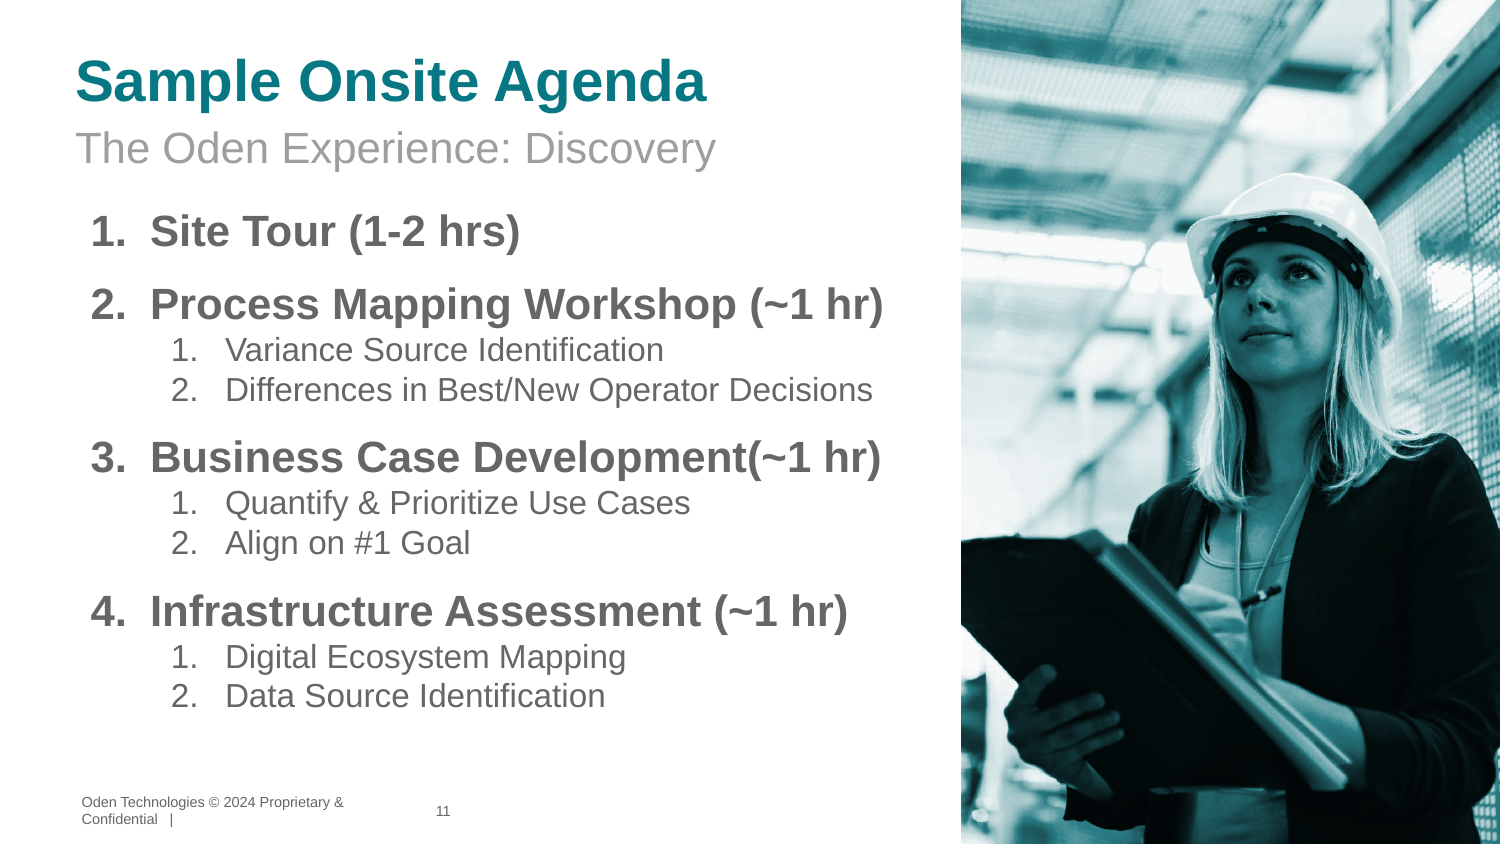

# Sample Onsite Agenda
The Oden Experience: Discovery
Site Tour (1-2 hrs)
Process Mapping Workshop (~1 hr)
Variance Source Identification
Differences in Best/New Operator Decisions
Business Case Development(~1 hr)
Quantify & Prioritize Use Cases
Align on #1 Goal
Infrastructure Assessment (~1 hr)
Digital Ecosystem Mapping
Data Source Identification

11